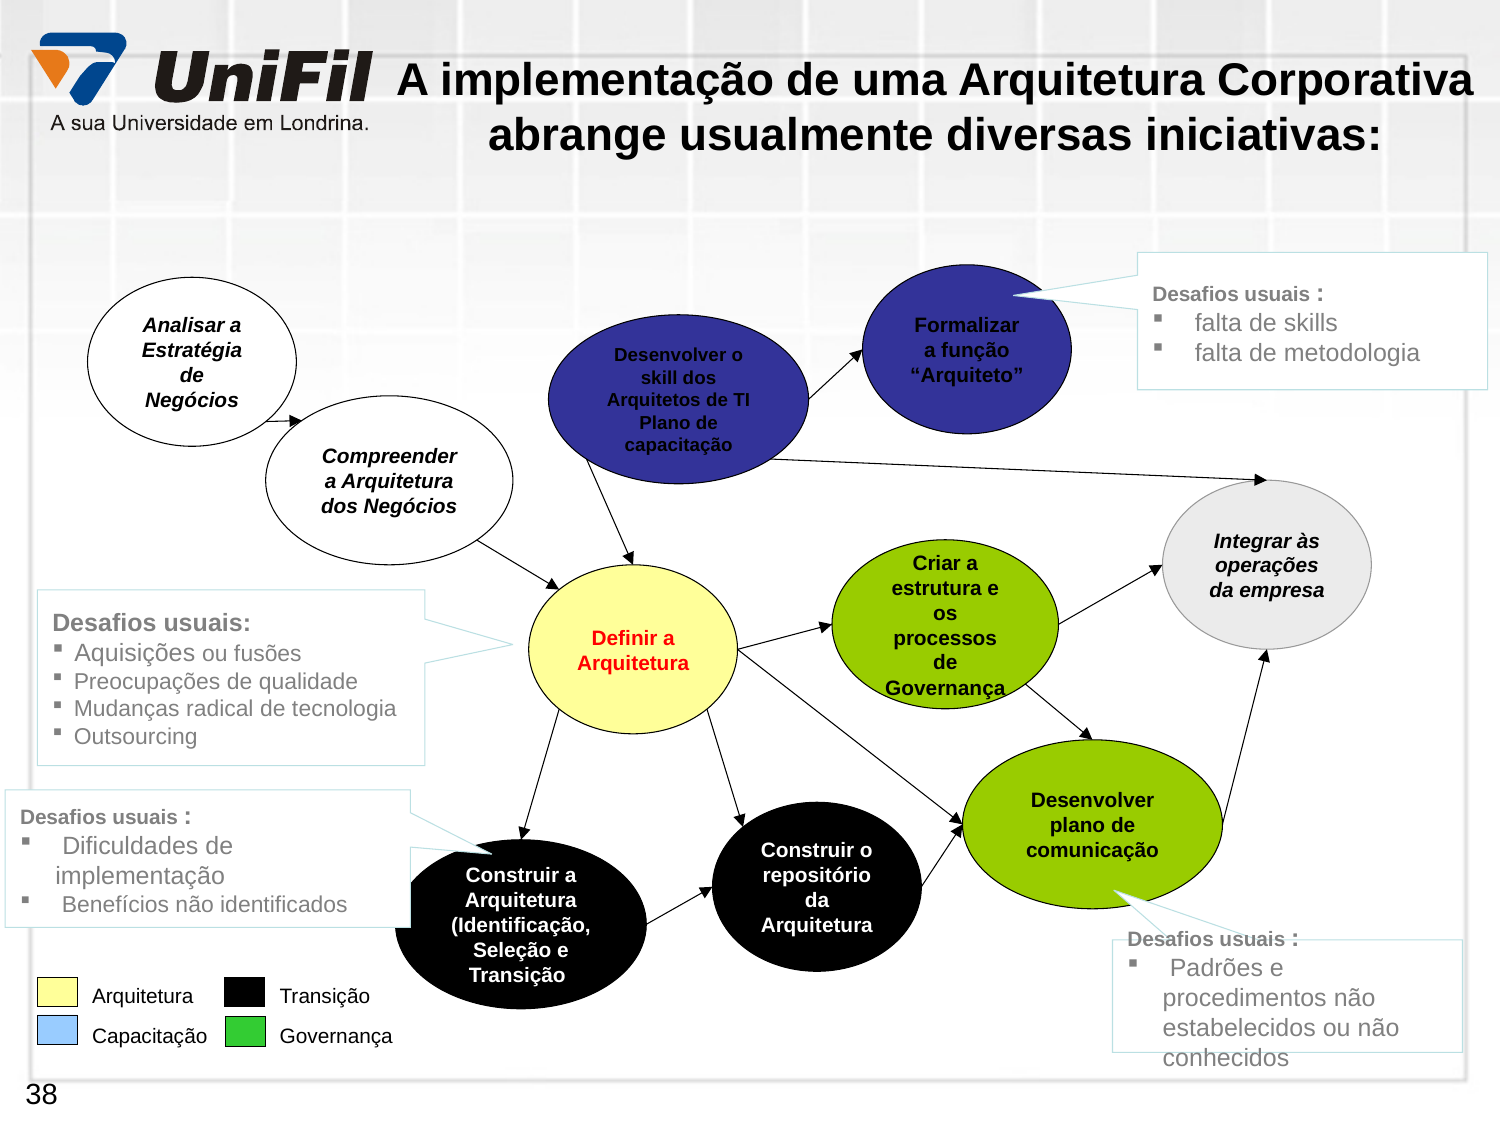

A implementação de uma Arquitetura Corporativa abrange usualmente diversas iniciativas:
Desafios usuais :
 falta de skills
 falta de metodologia
Formalizar a função “Arquiteto”
Analisar a Estratégia de Negócios
Desenvolver o skill dos Arquitetos de TI
Plano de capacitação
Compreender a Arquitetura dos Negócios
Integrar às operações da empresa
Criar a estrutura e os processos de Governança
Definir a Arquitetura
Desafios usuais:
 Aquisições ou fusões
 Preocupações de qualidade
 Mudanças radical de tecnologia
 Outsourcing
Desenvolver plano de comunicação
Desafios usuais :
 Dificuldades de implementação
 Benefícios não identificados
Construir o repositório da Arquitetura
Construir a Arquitetura (Identificação, Seleção e Transição)
Desafios usuais :
 Padrões e procedimentos não estabelecidos ou não conhecidos
Arquitetura
Transição

Capacitação
Governança

38